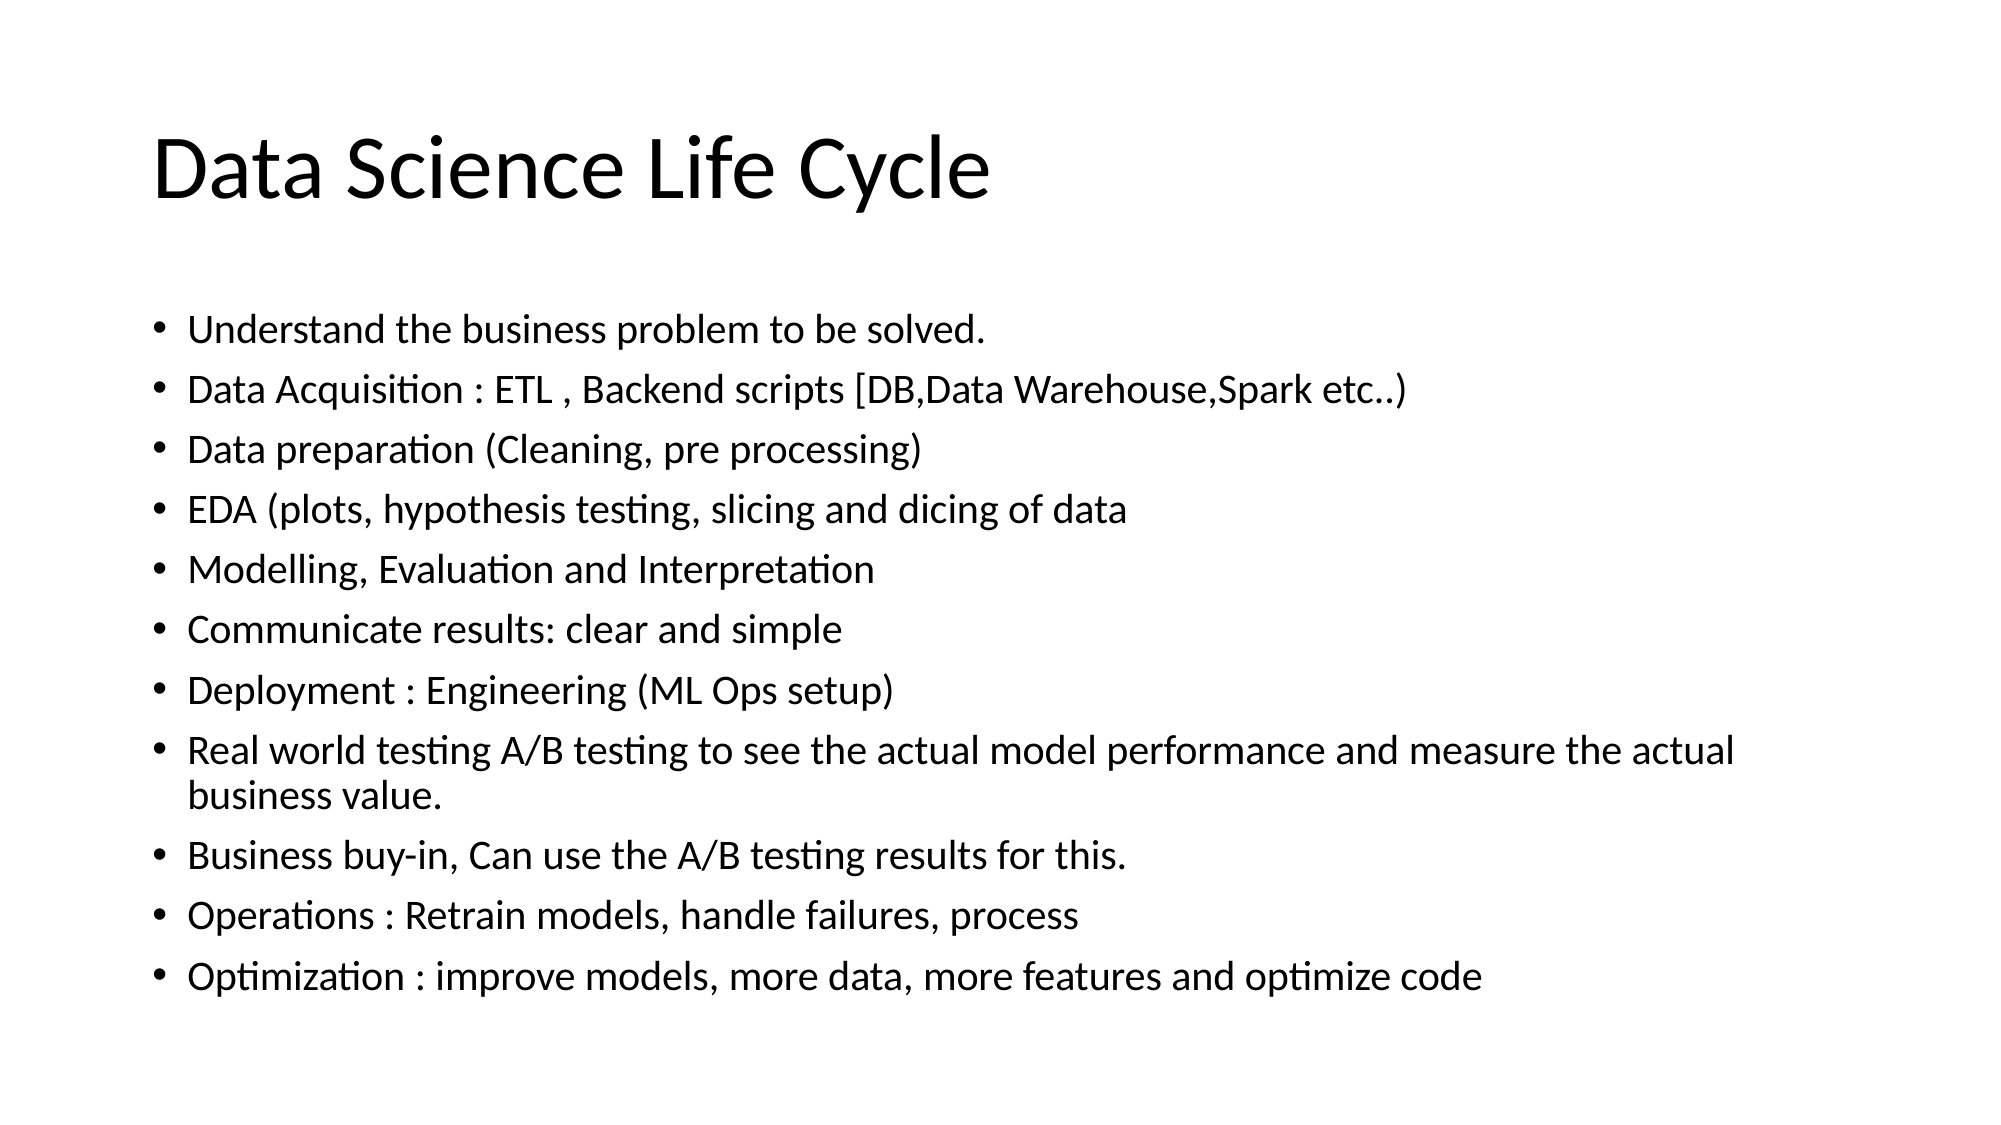

# Data Science Life Cycle
Understand the business problem to be solved.
Data Acquisition : ETL , Backend scripts [DB,Data Warehouse,Spark etc..)
Data preparation (Cleaning, pre processing)
EDA (plots, hypothesis testing, slicing and dicing of data
Modelling, Evaluation and Interpretation
Communicate results: clear and simple
Deployment : Engineering (ML Ops setup)
Real world testing A/B testing to see the actual model performance and measure the actual business value.
Business buy-in, Can use the A/B testing results for this.
Operations : Retrain models, handle failures, process
Optimization : improve models, more data, more features and optimize code